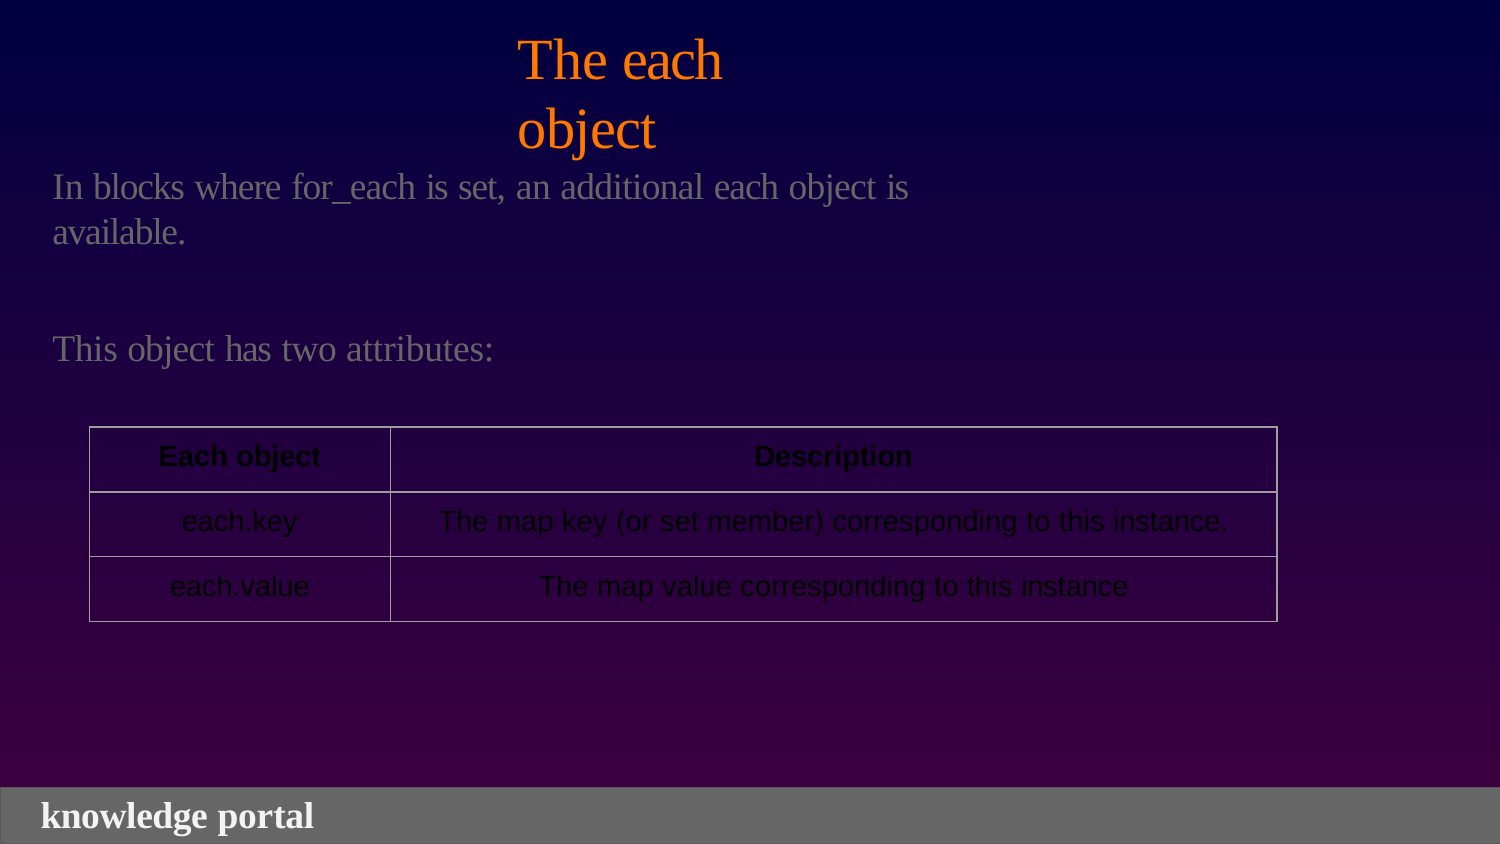

# The each object
In blocks where for_each is set, an additional each object is available.

This object has two attributes:
| Each object | Description |
| --- | --- |
| each.key | The map key (or set member) corresponding to this instance. |
| each.value | The map value corresponding to this instance |

knowledge portal